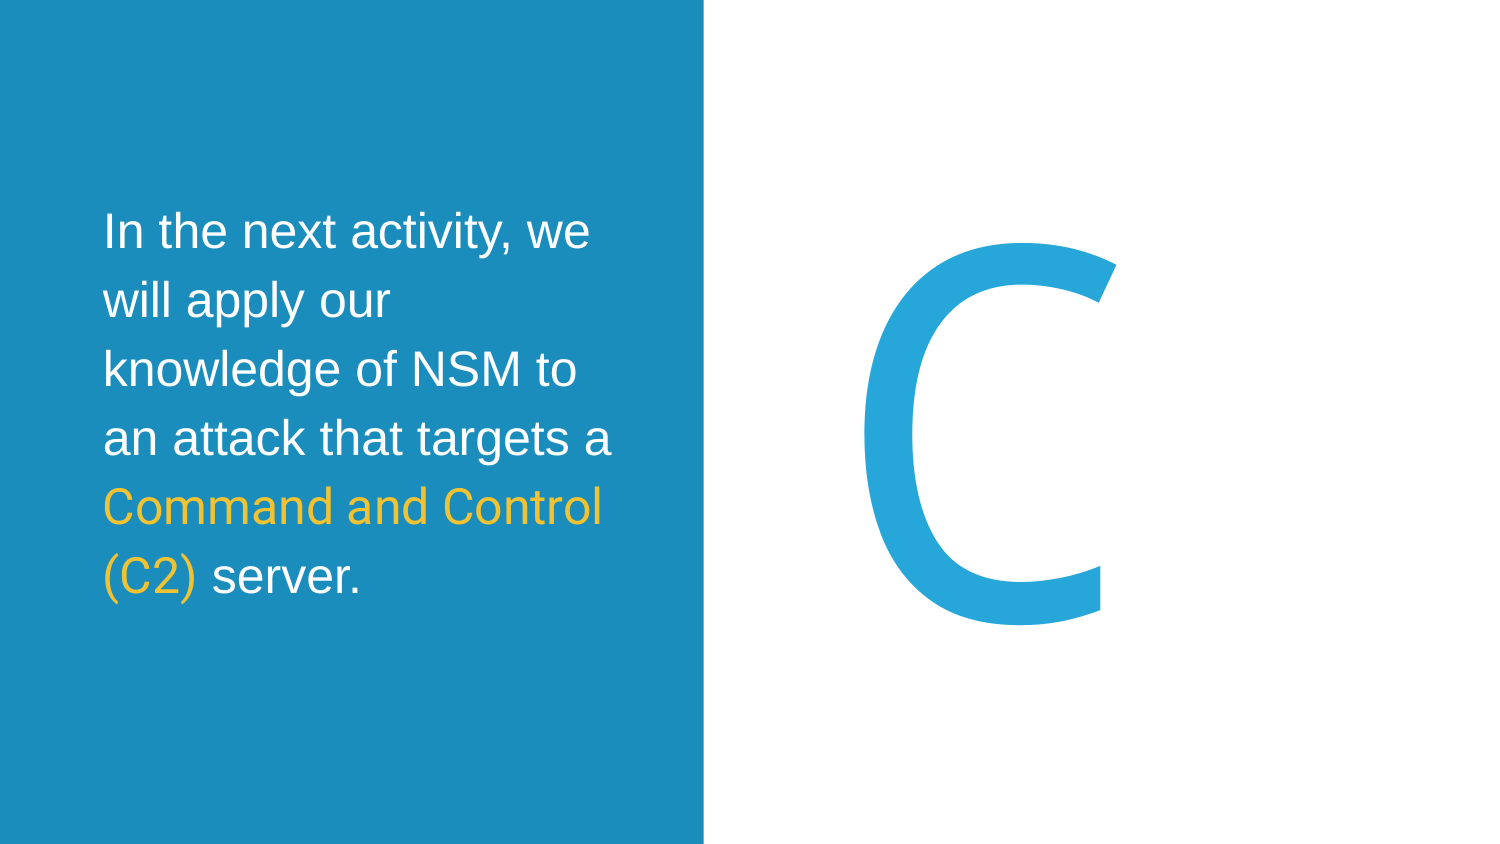

C2
In the next activity, we will apply our knowledge of NSM to an attack that targets a Command and Control (C2) server.

9